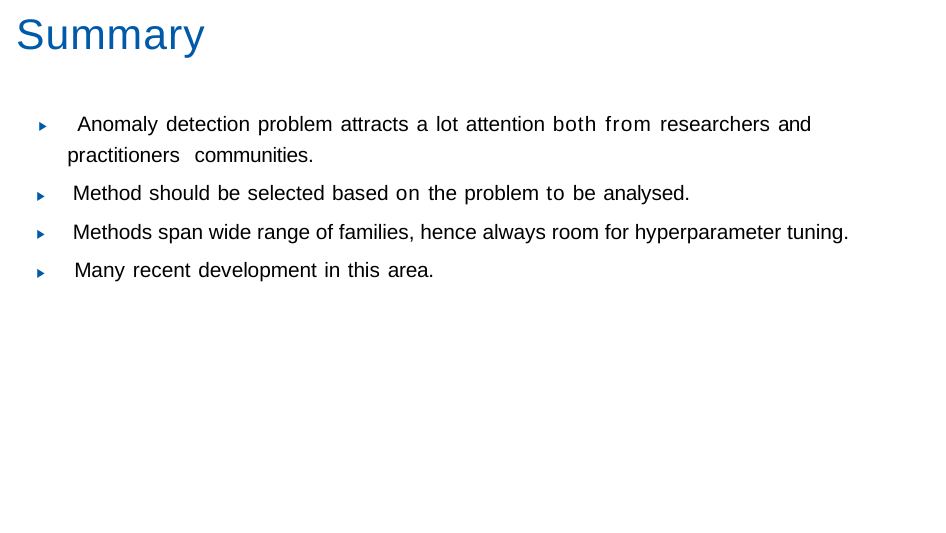

# Summary
▶  Anomaly detection problem attracts a lot attention both from researchers and practitioners communities.
▶  Method should be selected based on the problem to be analysed.
▶  Methods span wide range of families, hence always room for hyperparameter tuning.
▶  Many recent development in this area.